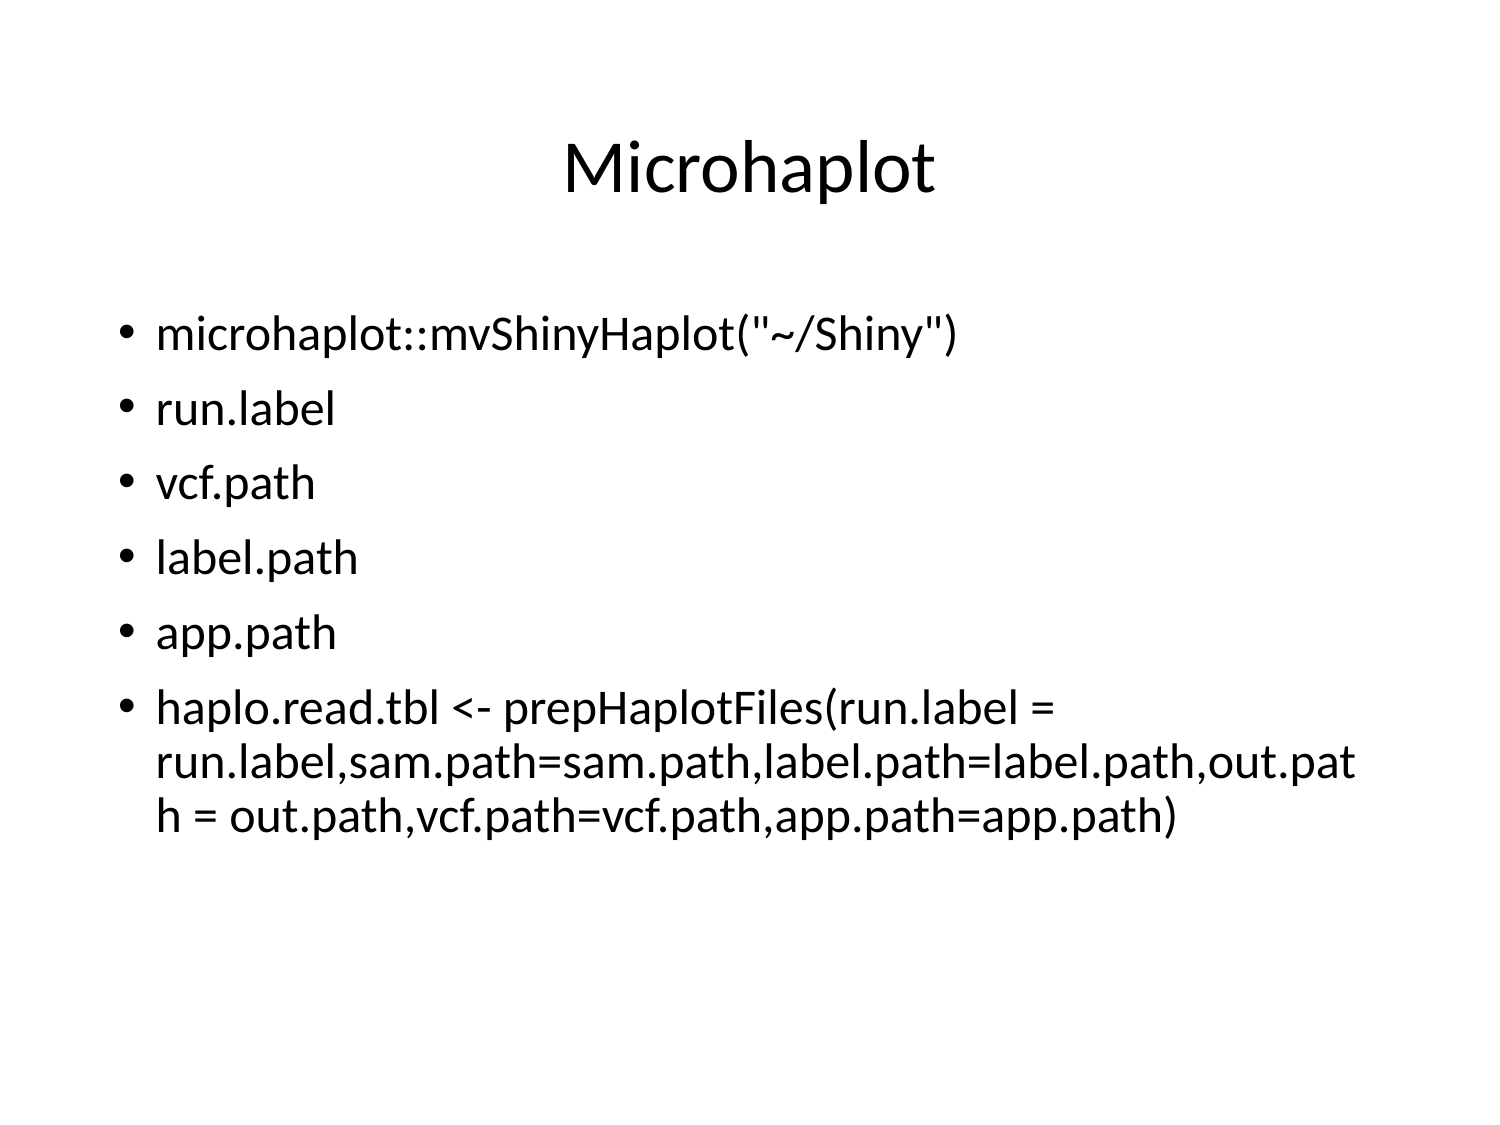

# Microhaplot
microhaplot::mvShinyHaplot("~/Shiny")
run.label
vcf.path
label.path
app.path
haplo.read.tbl <- prepHaplotFiles(run.label = run.label,sam.path=sam.path,label.path=label.path,out.path = out.path,vcf.path=vcf.path,app.path=app.path)